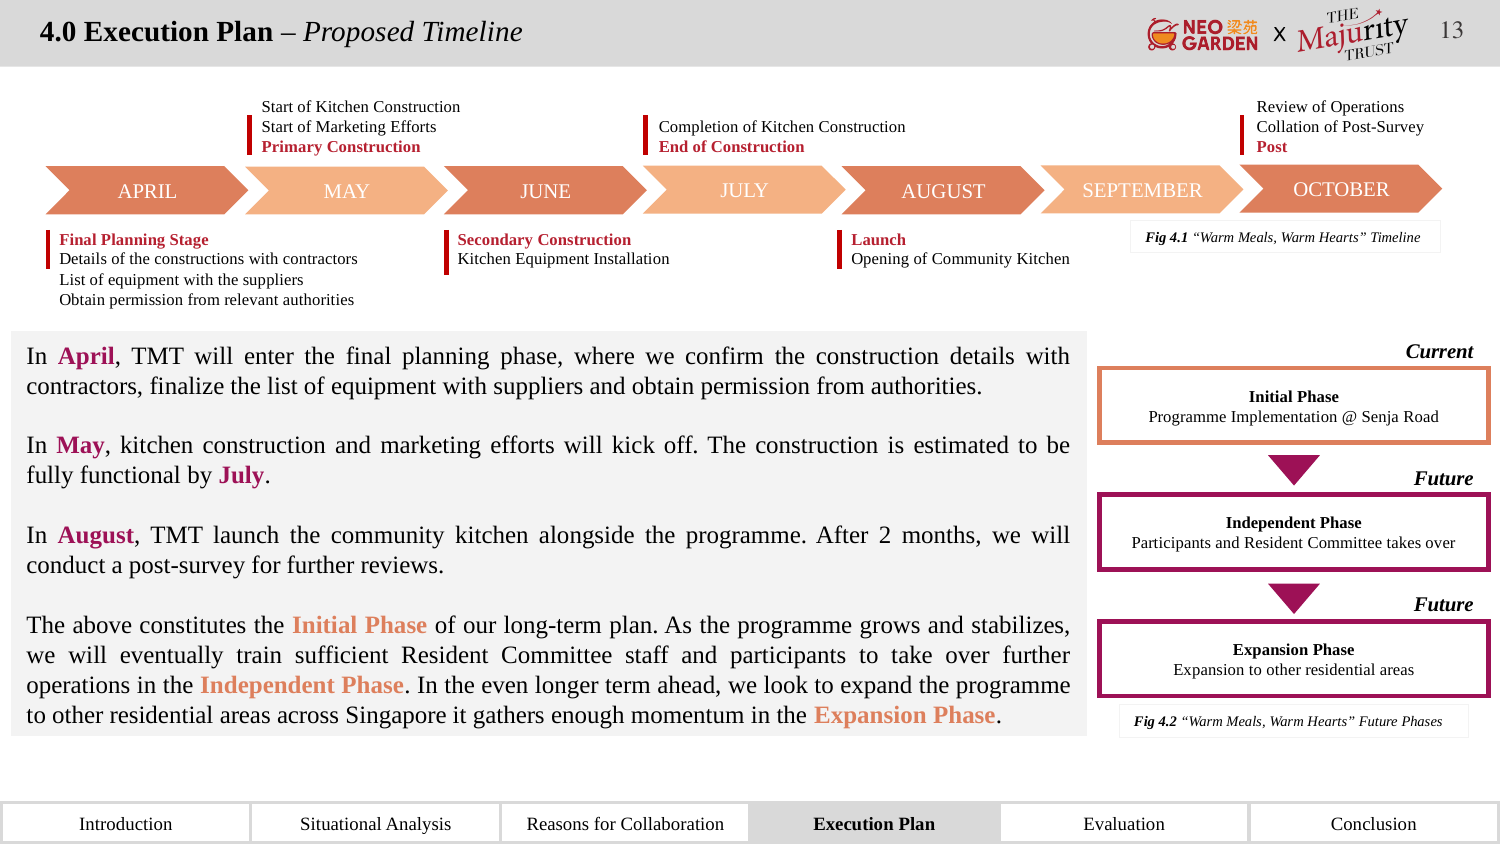

4.0 Execution Plan – Proposed Timeline
Start of Kitchen Construction
Start of Marketing Efforts
Primary Construction
Review of Operations
Collation of Post-Survey
Post
Completion of Kitchen Construction
End of Construction
OCTOBER
SEPTEMBER
JULY
APRIL
JUNE
MAY
AUGUST
Fig 4.1 “Warm Meals, Warm Hearts” Timeline
Final Planning Stage
Details of the constructions with contractors
List of equipment with the suppliers
Obtain permission from relevant authorities
Secondary Construction
Kitchen Equipment Installation
Launch
Opening of Community Kitchen
Current
In April, TMT will enter the final planning phase, where we confirm the construction details with contractors, finalize the list of equipment with suppliers and obtain permission from authorities.

In May, kitchen construction and marketing efforts will kick off. The construction is estimated to be fully functional by July.

In August, TMT launch the community kitchen alongside the programme. After 2 months, we will conduct a post-survey for further reviews.

The above constitutes the Initial Phase of our long-term plan. As the programme grows and stabilizes, we will eventually train sufficient Resident Committee staff and participants to take over further operations in the Independent Phase. In the even longer term ahead, we look to expand the programme to other residential areas across Singapore it gathers enough momentum in the Expansion Phase.
Initial Phase
Programme Implementation @ Senja Road

Future
Independent Phase
Participants and Resident Committee takes over
Future

Expansion Phase
Expansion to other residential areas
Fig 4.2 “Warm Meals, Warm Hearts” Future Phases
Reasons for Collaboration
Introduction
Situational Analysis
Conclusion
Execution Plan
Evaluation